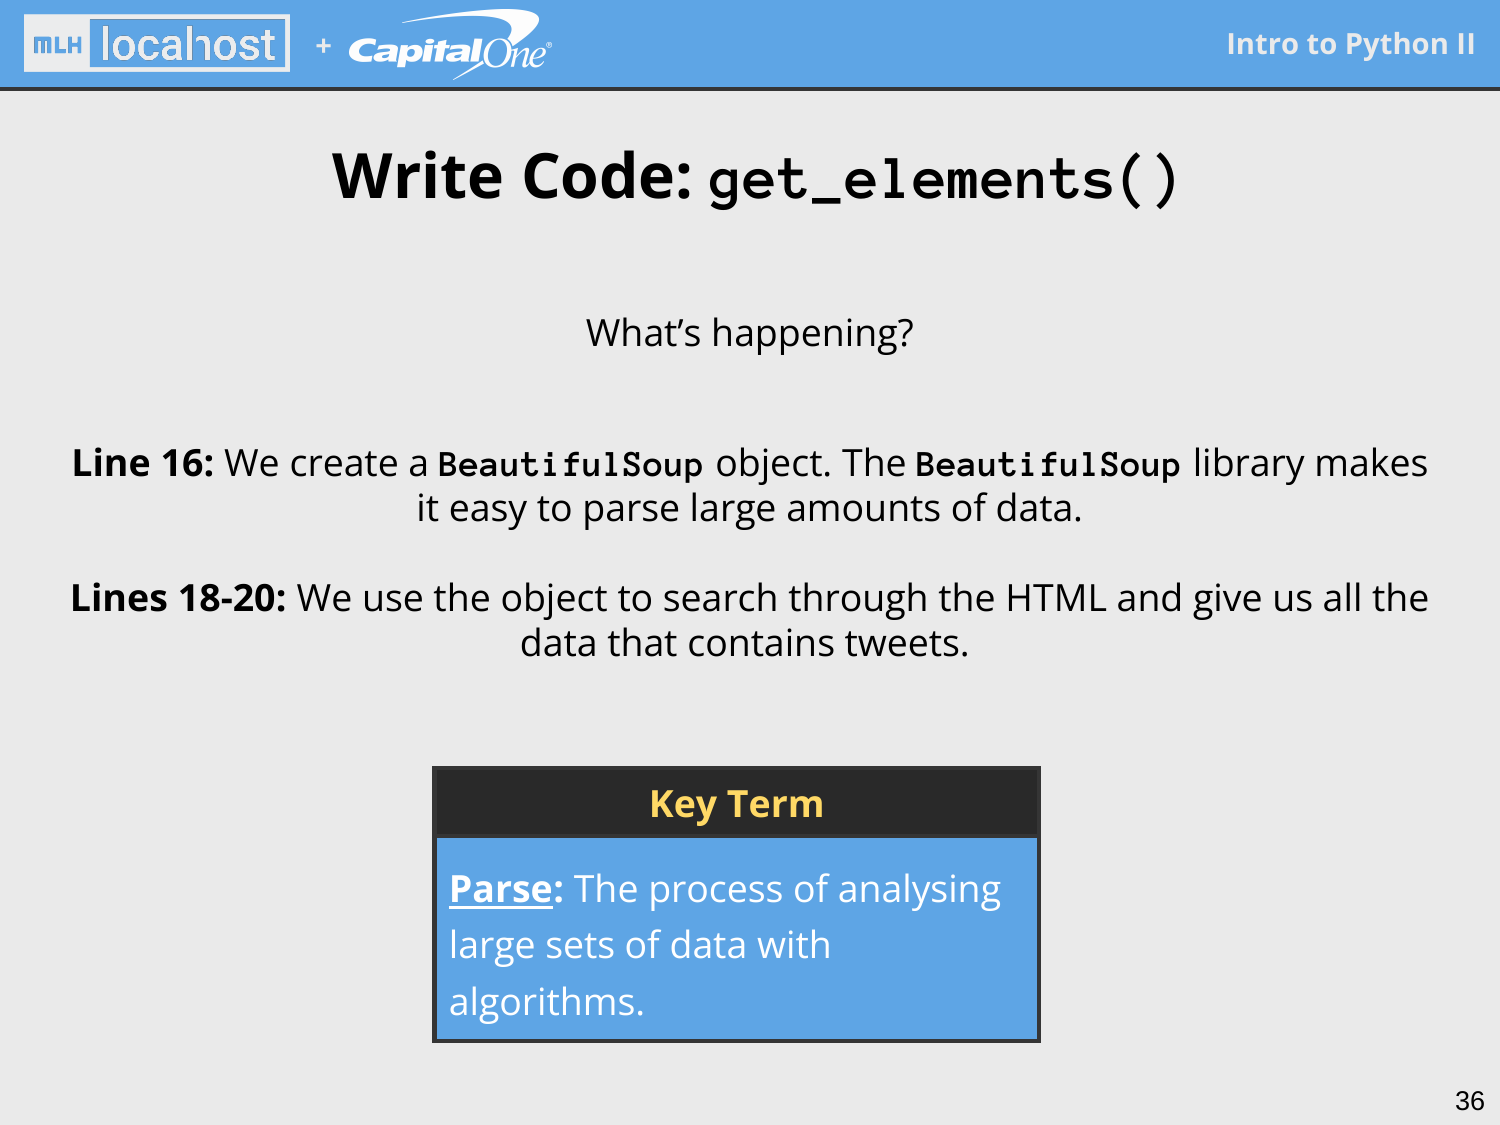

Write Code: get_elements()
What’s happening?

Line 16: We create a BeautifulSoup object. The BeautifulSoup library makes it easy to parse large amounts of data.
Lines 18-20: We use the object to search through the HTML and give us all the data that contains tweets.
Key Term

Parse: The process of analysing large sets of data with algorithms.